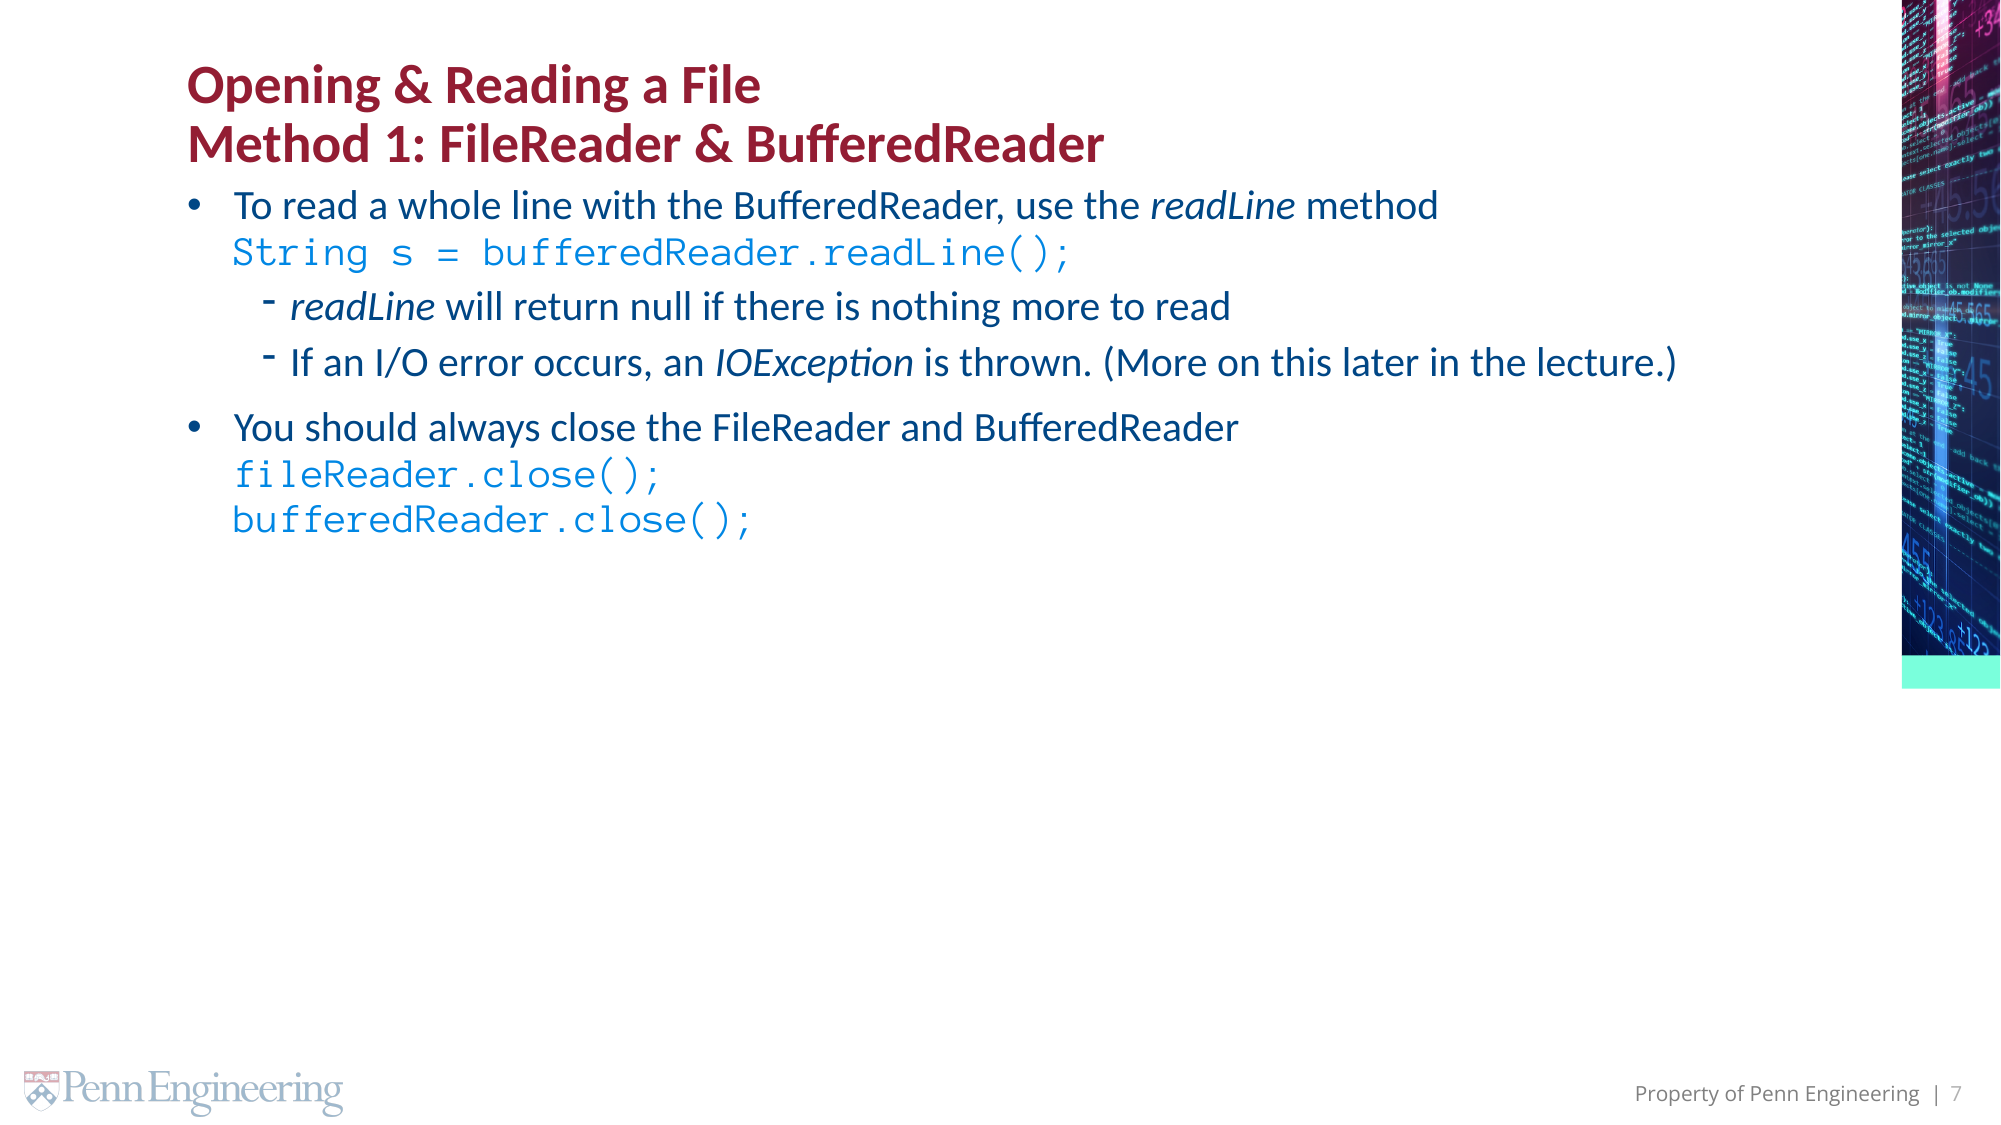

# Opening & Reading a File Method 1: FileReader & BufferedReader
To read a whole line with the BufferedReader, use the readLine method
String s = bufferedReader.readLine();
readLine will return null if there is nothing more to read
If an I/O error occurs, an IOException is thrown. (More on this later in the lecture.)
You should always close the FileReader and BufferedReader
fileReader.close();
bufferedReader.close();

7